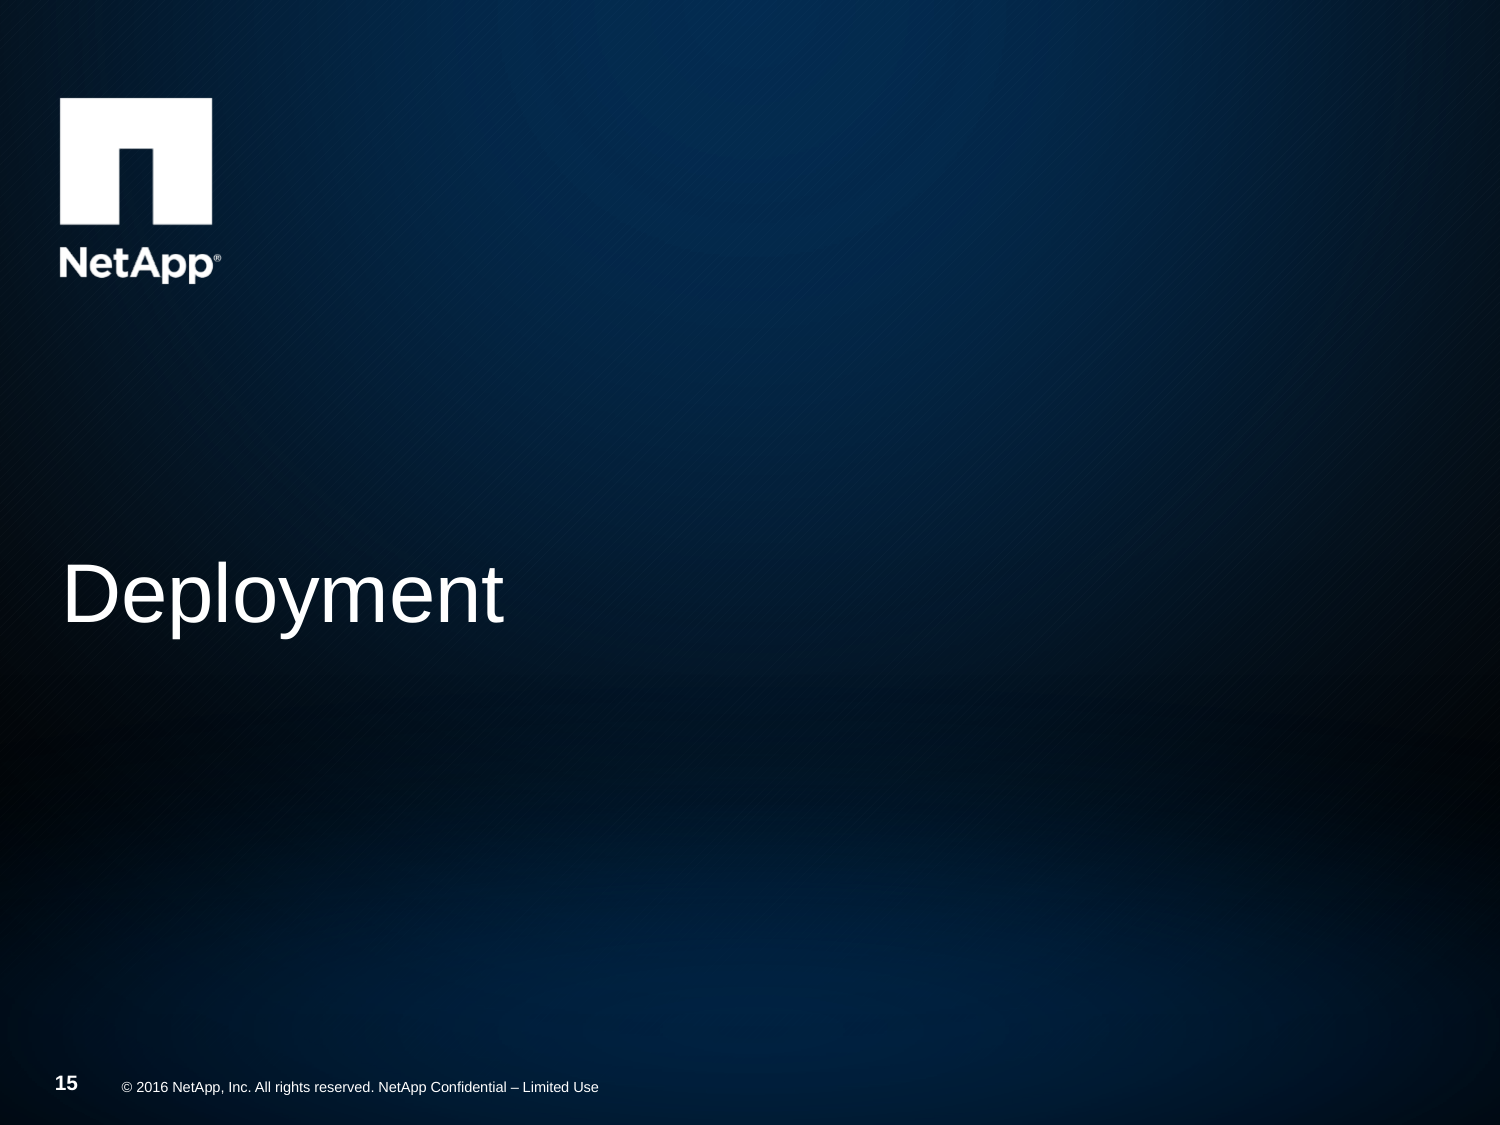

# Deployment

15
© 2016 NetApp, Inc. All rights reserved. NetApp Confidential – Limited Use